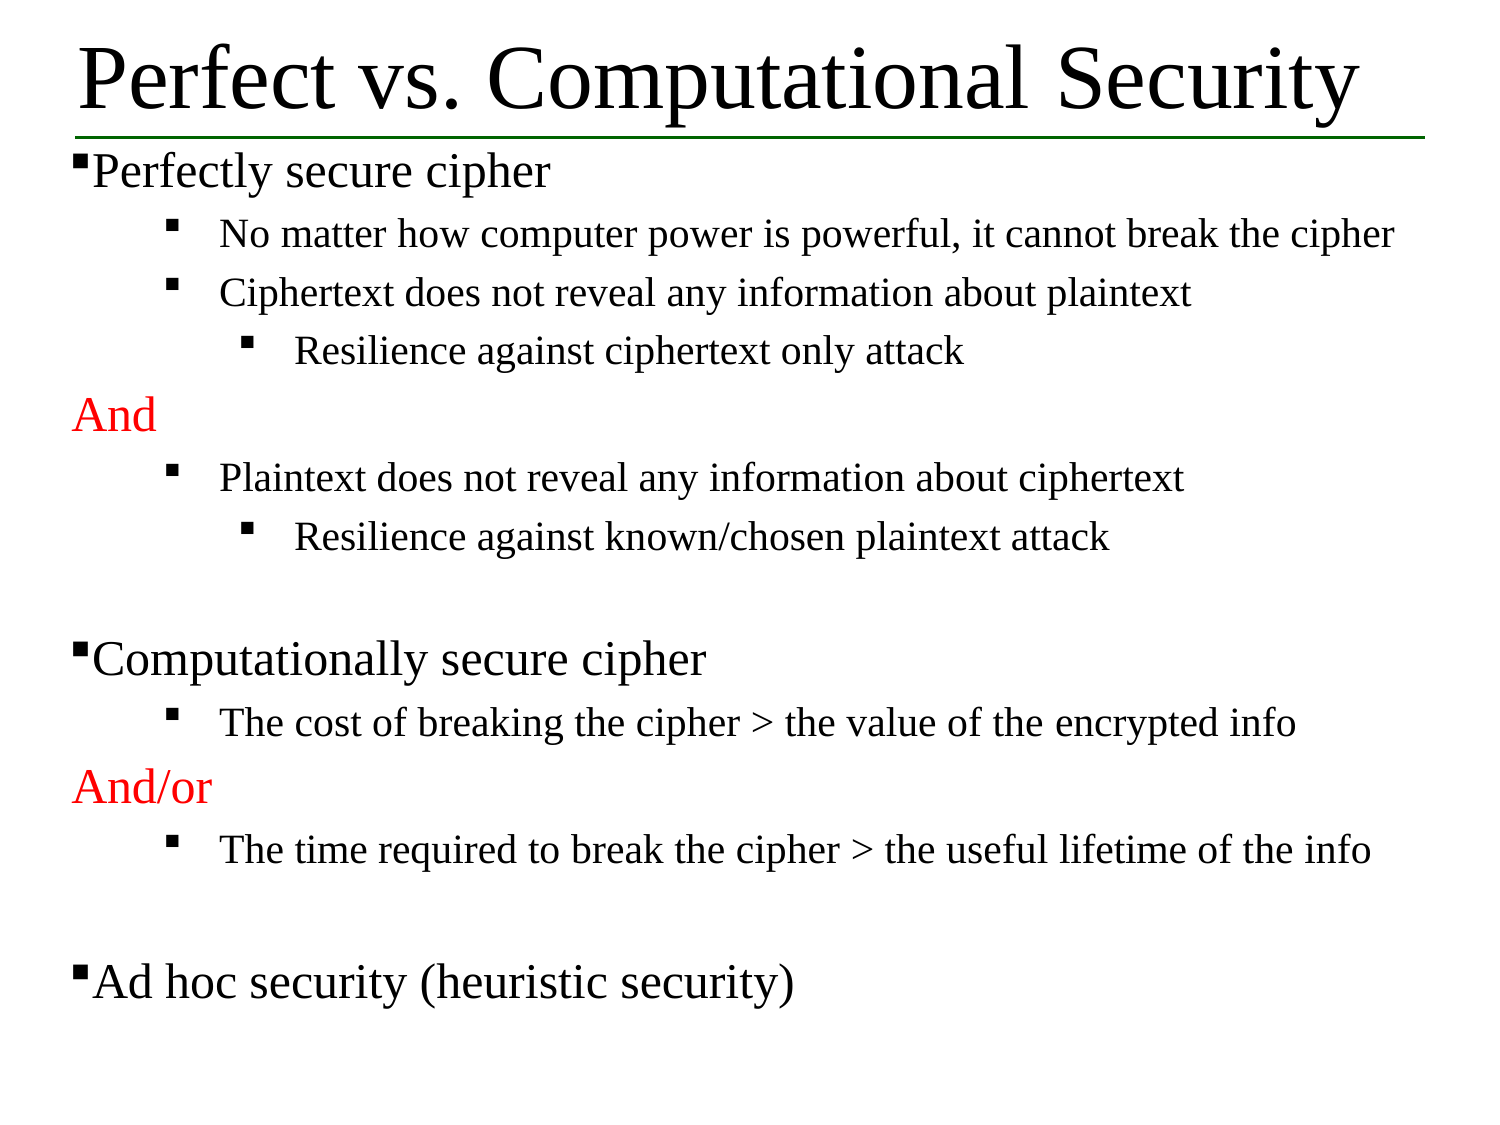

# Perfect vs. Computational Security
Perfectly secure cipher
No matter how computer power is powerful, it cannot break the cipher
Ciphertext does not reveal any information about plaintext
Resilience against ciphertext only attack
And
Plaintext does not reveal any information about ciphertext
Resilience against known/chosen plaintext attack

Computationally secure cipher
The cost of breaking the cipher > the value of the encrypted info
And/or
The time required to break the cipher > the useful lifetime of the info

Ad hoc security (heuristic security)

10